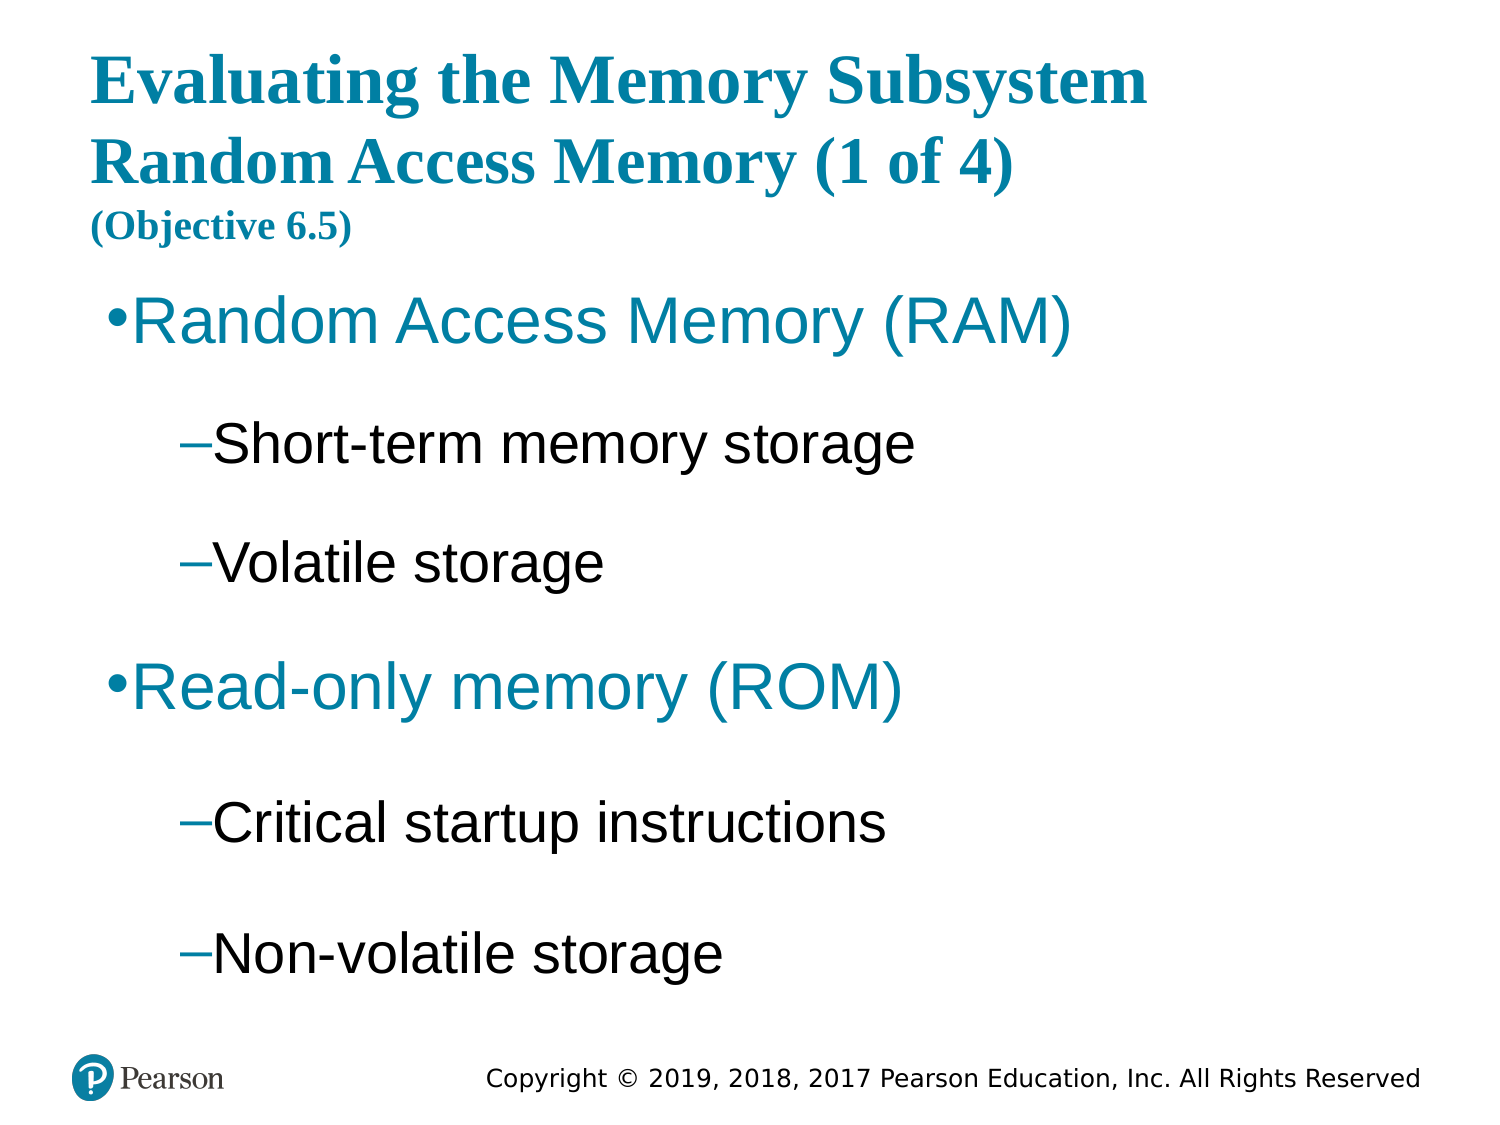

# Evaluating the Memory Subsystem Random Access Memory (1 of 4) (Objective 6.5)
Random Access Memory (RAM)
Short-term memory storage
Volatile storage
Read-only memory (ROM)
Critical startup instructions
Non-volatile storage